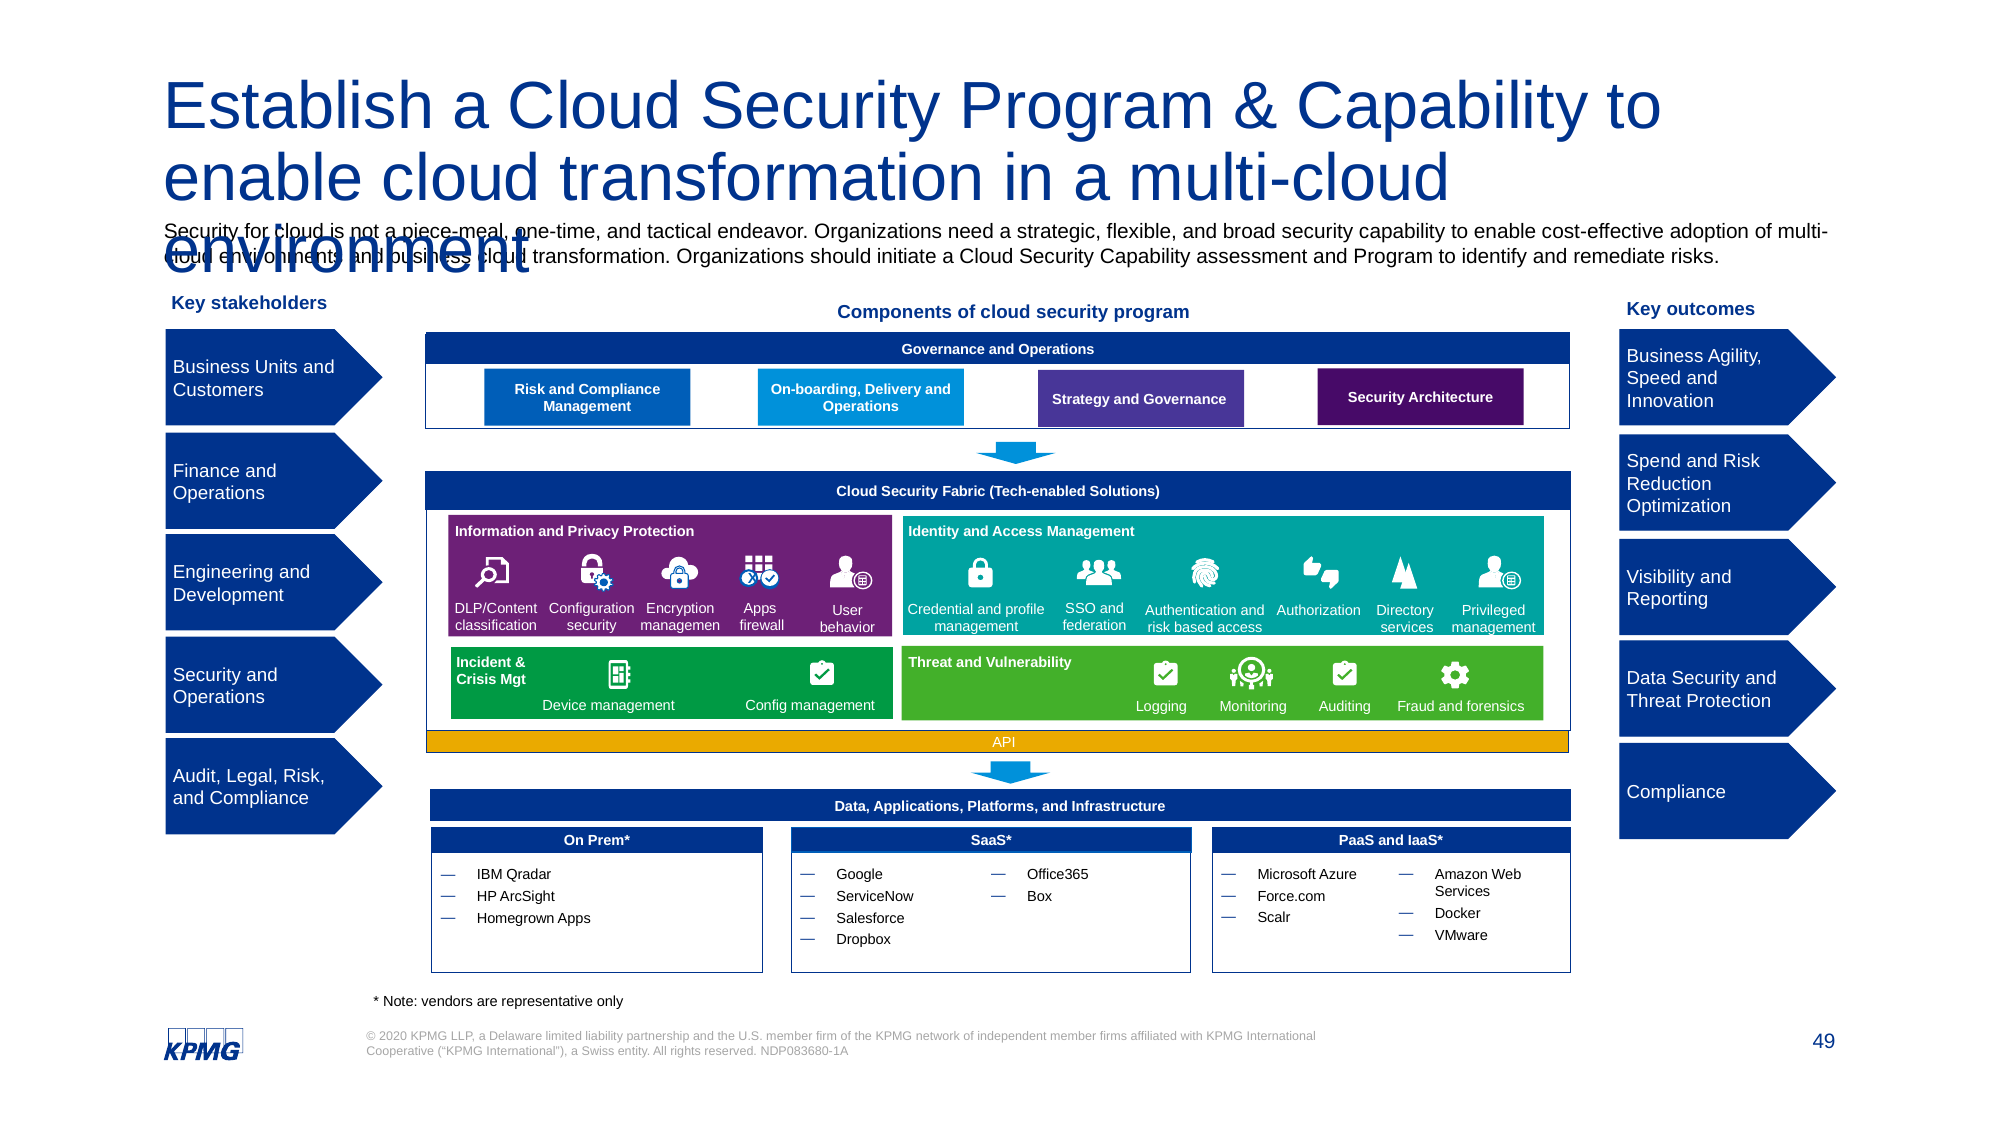

# Establish a Cloud Security Program & Capability to enable cloud transformation in a multi-cloud environment
Security for cloud is not a piece-meal, one-time, and tactical endeavor. Organizations need a strategic, flexible, and broad security capability to enable cost-effective adoption of multi-cloud environments and business cloud transformation. Organizations should initiate a Cloud Security Capability assessment and Program to identify and remediate risks.
Key stakeholders
Key outcomes
Components of cloud security program
Business Units and Customers
Business Agility, Speed and Innovation
Governance and Operations

Security Architecture
On-boarding, Delivery and Operations
Risk and Compliance Management
Strategy and Governance
Finance and Operations
Spend and Risk Reduction Optimization

Cloud Security Fabric (Tech-enabled Solutions)

Information and Privacy Protection
Identity and Access Management

Engineering and Development
Visibility and Reporting

X

DLP/Content classification
Configuration security
Encryption management
Apps
firewall
SSO and federation
Credential and profile management
User behavior analytics
Authentication and risk based access
Authorization
Directory
services
Privileged management
Security and Operations
Data Security and Threat Protection
Incident &
Crisis Mgt
Threat and Vulnerability

Device management
Config management
Logging
Monitoring
Auditing
Fraud and forensics
API
Audit, Legal, Risk, and Compliance
Compliance

Data, Applications, Platforms, and Infrastructure
On Prem*
SaaS*
PaaS and IaaS*
Microsoft Azure
Force.com
Scalr
Amazon Web Services
Docker
VMware
Google
ServiceNow
Salesforce
Dropbox
Office365
Box
IBM Qradar
HP ArcSight
Homegrown Apps
* Note: vendors are representative only